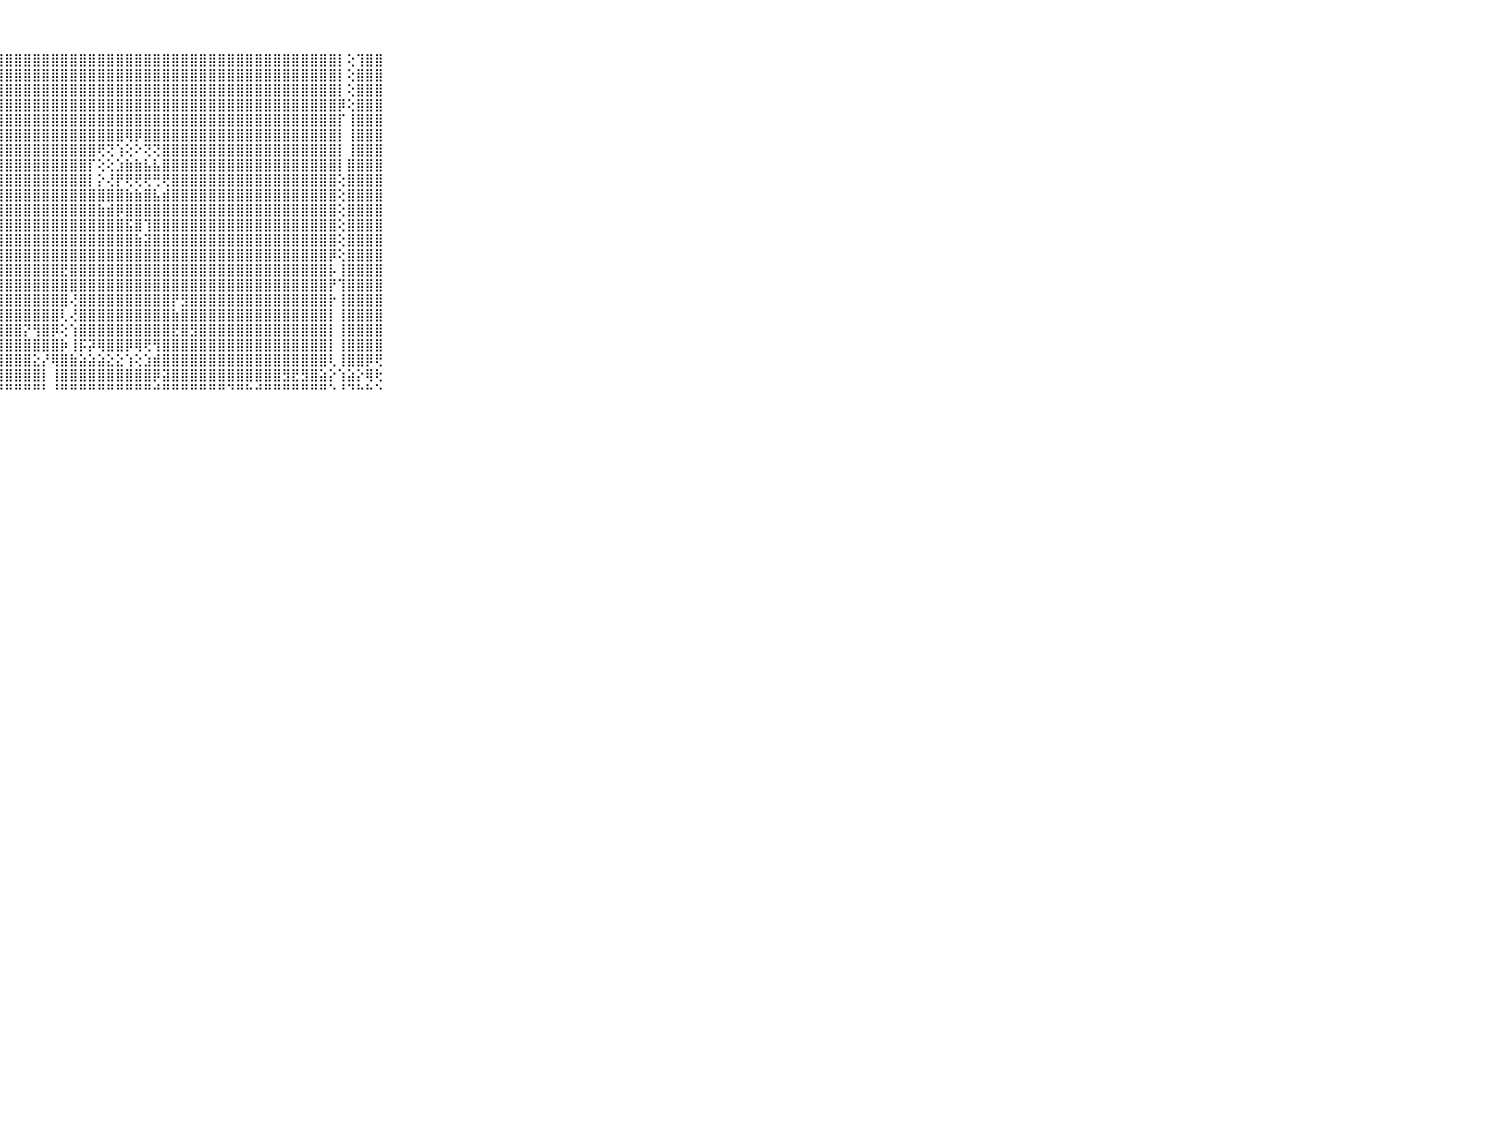

⠀⠀⠀⠀⠀⠀⠀⠀⠀⠀⠀⣿⣿⣿⣿⣿⣿⣿⣿⣿⣿⣿⣿⣿⣿⣿⣿⣿⣿⣿⣿⣿⣿⣿⣿⣿⣿⣿⣿⣿⣿⣿⣿⣿⣿⣿⣿⣿⣿⣿⣿⣿⣿⣿⣿⣿⣿⣿⣿⣿⣿⣿⣿⣿⡇⢕⢹⣿⣿⠀⠀⠀⠀⠀⠀⠀⠀⠀⠀⠀⠀
⠀⠀⠀⠀⠀⠀⠀⠀⠀⠀⠀⣿⣿⣿⣿⣿⣿⣿⣿⣿⣿⣿⣿⣿⣿⣿⣿⣿⣿⣿⣿⣿⣿⣿⣿⣿⣿⣿⣿⣿⣿⣿⣿⣿⣿⣿⣿⣿⣿⣿⣿⣿⣿⣿⣿⣿⣿⣿⣿⣿⣿⣿⣿⣿⡇⢕⣿⣿⣿⠀⠀⠀⠀⠀⠀⠀⠀⠀⠀⠀⠀
⠀⠀⠀⠀⠀⠀⠀⠀⠀⠀⠀⣿⣿⣿⣿⣿⣿⣿⣿⣿⣿⣿⣿⣿⣿⣿⣿⣿⣿⣿⣿⣿⣿⣿⣿⣿⣿⣿⣿⣿⣿⣿⣿⣿⣿⣿⣿⣿⣿⣿⣿⣿⣿⣿⣿⣿⣿⣿⣿⣿⣿⣿⣿⣿⡇⢕⣿⣿⣿⠀⠀⠀⠀⠀⠀⠀⠀⠀⠀⠀⠀
⠀⠀⠀⠀⠀⠀⠀⠀⠀⠀⠀⣿⣿⣿⣿⣿⣿⣿⣽⣿⣿⣿⣿⣿⣿⣿⣿⣿⣿⣿⣿⣿⣿⣿⣿⣿⣿⣿⣿⣿⣿⣿⣿⣿⣿⣿⣿⣿⣿⣿⣿⣿⣿⣿⣿⣿⣿⣿⣿⣿⣿⣿⣿⣿⡿⢕⣿⣿⣿⠀⠀⠀⠀⠀⠀⠀⠀⠀⠀⠀⠀
⠀⠀⠀⠀⠀⠀⠀⠀⠀⠀⠀⣿⣿⣿⣿⣿⣿⣿⣿⣿⣿⣿⣿⣿⣿⣿⣿⣿⣿⣿⣿⣿⣿⣿⣿⣿⣿⣿⣿⣿⣿⣿⣿⣿⣿⣿⣿⣿⣿⣿⣿⣿⣿⣿⣿⣿⣿⣿⣿⣿⣿⣿⣿⣿⡏⢸⣿⣿⣿⠀⠀⠀⠀⠀⠀⠀⠀⠀⠀⠀⠀
⠀⠀⠀⠀⠀⠀⠀⠀⠀⠀⠀⣿⣿⣿⣿⣿⣿⣿⣿⣿⣿⣿⣿⣿⣿⣿⣿⣿⣿⣿⣿⣿⣿⣿⣿⣿⣿⣿⣿⣿⣿⢿⡿⣿⣿⣿⣿⣿⣿⣿⣿⣿⣿⣿⣿⣿⣿⣿⣿⣿⣿⣿⣿⣿⡇⢸⣿⣿⣿⠀⠀⠀⠀⠀⠀⠀⠀⠀⠀⠀⠀
⠀⠀⠀⠀⠀⠀⠀⠀⠀⠀⠀⣿⣿⣿⣿⣿⣿⣿⣿⣿⣿⣿⣿⣿⣿⣿⣿⣿⣿⣿⣿⣿⣿⣿⣿⣿⣿⣿⢟⢝⢱⢕⠕⢝⢝⣿⣿⣿⣿⣿⣿⣿⣿⣿⣿⣿⣿⣿⣿⣿⣿⣿⣿⣿⡇⢸⣿⣿⣿⠀⠀⠀⠀⠀⠀⠀⠀⠀⠀⠀⠀
⠀⠀⠀⠀⠀⠀⠀⠀⠀⠀⠀⣿⣿⣿⣿⣿⣿⣿⣿⣿⣿⣿⣿⣿⣿⣿⣿⣿⣿⣿⣿⣿⣿⣿⣿⣿⣿⡏⢕⢕⣱⣷⣷⣧⣧⣿⣿⣿⣿⣿⣿⣿⣿⣿⣿⣿⣿⣿⣿⣿⣿⣿⣿⣿⡇⣿⣿⣿⣿⠀⠀⠀⠀⠀⠀⠀⠀⠀⠀⠀⠀
⠀⠀⠀⠀⠀⠀⠀⠀⠀⠀⠀⣿⣿⣿⣿⣿⣿⣿⣿⣿⣿⣿⣿⣿⣿⣿⣿⣿⣿⣿⣿⣿⣿⣿⣿⣿⣿⡇⡕⢜⡟⢟⢟⢟⢛⢟⣿⣿⣿⣿⣿⣿⣿⣿⣿⣿⣿⣿⣿⣿⣿⣿⣿⣿⢕⣿⣿⣿⣿⠀⠀⠀⠀⠀⠀⠀⠀⠀⠀⠀⠀
⠀⠀⠀⠀⠀⠀⠀⠀⠀⠀⠀⣿⣿⣿⣿⣿⣿⣿⣿⣿⣿⣿⣿⣿⣿⣿⣿⣿⣿⣿⣿⣿⣿⣿⣿⣿⣿⣿⣿⣿⣿⣷⣷⣿⣧⣾⣿⣿⣿⣿⣿⣿⣿⣿⣿⣿⣿⣿⣿⣿⣿⣿⣿⣿⢕⣿⣿⣿⣿⠀⠀⠀⠀⠀⠀⠀⠀⠀⠀⠀⠀
⠀⠀⠀⠀⠀⠀⠀⠀⠀⠀⠀⣿⣿⣿⣿⣿⣿⣿⣿⣿⣿⣿⣿⣿⣿⣿⣿⣿⣿⣿⣿⣿⣿⣿⣿⣿⣿⣿⣷⣾⡿⣿⣿⣿⣿⣿⣿⣿⣿⣿⣿⣿⣿⣿⣿⣿⣿⣿⣿⣿⣿⣿⣿⣿⢕⣿⣿⣿⣿⠀⠀⠀⠀⠀⠀⠀⠀⠀⠀⠀⠀
⠀⠀⠀⠀⠀⠀⠀⠀⠀⠀⠀⣿⣿⣿⣿⣿⣿⣿⣿⣿⣿⣿⣿⣿⣿⣿⣿⣿⣿⣿⣿⣿⣿⣿⣿⣿⣿⣿⣿⣿⣿⣯⣿⢹⣿⣿⣿⣿⣿⣿⣿⣿⣿⣿⣿⣿⣿⣿⣿⣿⣿⣿⣿⣿⢕⣿⣿⣿⣿⠀⠀⠀⠀⠀⠀⠀⠀⠀⠀⠀⠀
⠀⠀⠀⠀⠀⠀⠀⠀⠀⠀⠀⣿⣿⣿⣿⣿⣿⣿⣿⣿⣿⣿⣿⣿⣿⣿⣿⣿⣿⣿⣿⣿⣿⣿⣿⣿⣿⣿⣿⣿⣿⣿⣷⣽⣿⣿⣿⣿⣿⣿⣿⣿⣿⣿⣿⣿⣿⣿⣿⣿⣿⣿⣿⣿⢕⣿⣿⣿⣿⠀⠀⠀⠀⠀⠀⠀⠀⠀⠀⠀⠀
⠀⠀⠀⠀⠀⠀⠀⠀⠀⠀⠀⣿⣿⣿⣿⣿⣿⣿⣿⣿⣿⣿⣿⣿⣿⣿⣿⣿⣿⣿⣿⣿⣿⣿⣿⣿⣿⣿⣿⣿⣿⣿⣿⣿⣿⣿⣿⣿⣿⣿⣿⣿⣿⣿⣿⣿⣿⣿⣿⣿⣿⣿⣿⡿⢕⣿⣿⣿⣿⠀⠀⠀⠀⠀⠀⠀⠀⠀⠀⠀⠀
⠀⠀⠀⠀⠀⠀⠀⠀⠀⠀⠀⣿⣿⣿⣿⣿⣿⣿⣿⣿⣿⣿⣿⣿⣿⣿⣿⣿⣿⣿⣿⣿⣿⣿⣟⣿⣿⣿⣿⣿⣿⣿⣿⣿⣿⣿⣿⣿⣿⣿⣿⣿⣿⣿⣿⣿⣿⣿⣿⣿⣿⣿⣿⡧⢸⣿⣿⣿⣿⠀⠀⠀⠀⠀⠀⠀⠀⠀⠀⠀⠀
⠀⠀⠀⠀⠀⠀⠀⠀⠀⠀⠀⣿⣿⣿⣿⣿⣿⣿⣿⣿⣿⣿⣿⣿⣿⣿⣿⣿⣿⣿⣿⣿⣿⣿⣿⣿⣿⣿⣿⣿⣿⣿⣿⣿⣿⣿⣿⣿⣿⣿⣿⣿⣿⣿⣿⣿⣿⣿⣿⣿⣿⣿⣿⡟⢹⣿⣿⣿⣿⠀⠀⠀⠀⠀⠀⠀⠀⠀⠀⠀⠀
⠀⠀⠀⠀⠀⠀⠀⠀⠀⠀⠀⣿⣿⣿⣿⣿⣿⣿⣿⣿⣿⣿⣿⣿⣿⣿⣿⣿⣿⣿⣿⣿⣿⣿⣿⢜⣿⣿⣿⣿⣿⣿⣿⣿⣿⣿⡟⣻⣿⣿⣿⣿⣿⣿⣿⣿⣿⣿⣿⣿⣿⣿⣿⡗⢸⣿⣿⣿⣿⠀⠀⠀⠀⠀⠀⠀⠀⠀⠀⠀⠀
⠀⠀⠀⠀⠀⠀⠀⠀⠀⠀⠀⣿⣿⣿⣿⣿⣿⣿⣿⣿⣿⣿⣿⣿⣿⣿⣿⣿⣿⣿⣿⣿⣿⣿⢇⢜⣿⣿⣿⣿⣿⣿⣿⣿⣿⣿⣷⣿⣿⣿⣿⣿⣿⣿⣿⣿⣿⣿⣿⣿⣿⣿⣿⡇⢸⣿⣿⣿⣿⠀⠀⠀⠀⠀⠀⠀⠀⠀⠀⠀⠀
⠀⠀⠀⠀⠀⠀⠀⠀⠀⠀⠀⣿⣿⣿⣿⣿⣿⣿⣿⣿⣿⣿⣿⣿⣿⣿⣿⣿⣿⣿⡝⢻⣿⡿⢕⢱⣿⣿⣿⣿⣿⣿⣿⣿⣿⣿⣟⣿⣻⣿⣿⣿⣿⣿⣿⣿⣿⣿⣿⣿⣿⣿⣿⡇⢸⣿⣿⣿⣿⠀⠀⠀⠀⠀⠀⠀⠀⠀⠀⠀⠀
⠀⠀⠀⠀⠀⠀⠀⠀⠀⠀⠀⣿⣿⣿⣿⣿⣿⣿⣿⣿⣿⣿⣿⣿⣿⣿⣿⣿⣿⣿⣿⣿⣿⣿⡷⢸⡯⡽⢿⣿⣿⡿⢿⢟⢻⣿⣿⣿⣿⣿⣿⣿⣿⣿⣿⣿⣿⣿⣿⣿⣿⣿⣿⡇⢸⣿⣿⣿⣿⠀⠀⠀⠀⠀⠀⠀⠀⠀⠀⠀⠀
⠀⠀⠀⠀⠀⠀⠀⠀⠀⠀⠀⣿⣿⣿⣿⣿⣿⣿⣿⣿⣿⣿⣿⣿⣿⣿⣿⣿⣿⣿⣿⣕⡜⢿⣿⣷⣵⣵⣵⣕⣕⢱⢕⣱⣾⣿⣿⣿⣿⣿⣿⣿⣿⣿⣿⣿⣿⣿⣿⣿⣿⣿⣿⢇⢸⣿⣿⡿⢟⠀⠀⠀⠀⠀⠀⠀⠀⠀⠀⠀⠀
⠀⠀⠀⠀⠀⠀⠀⠀⠀⠀⠀⣿⣿⣿⣿⣿⣿⣿⣿⣿⣿⣿⣿⣿⣿⣿⣿⣿⣿⣿⣿⣿⡇⢸⣿⣿⣿⣿⣿⣿⣿⣿⣿⣿⡿⣽⣿⣿⣿⣿⣿⣿⣿⣿⣿⣿⣿⣿⣻⣟⣻⣿⣵⡕⢱⣵⡕⢿⢗⠀⠀⠀⠀⠀⠀⠀⠀⠀⠀⠀⠀
⠀⠀⠀⠀⠀⠀⠀⠀⠀⠀⠀⠛⠛⠛⠛⠛⠛⠛⠛⠛⠛⠛⠛⠛⠛⠛⠛⠛⠛⠛⠛⠛⠃⠘⠛⠛⠛⠛⠛⠛⠛⠛⠛⠛⠚⠛⠛⠛⠛⠛⠛⠛⠙⠛⠓⠚⠛⠛⠛⠛⠛⠛⠛⠑⠘⠙⠓⠓⠑⠀⠀⠀⠀⠀⠀⠀⠀⠀⠀⠀⠀